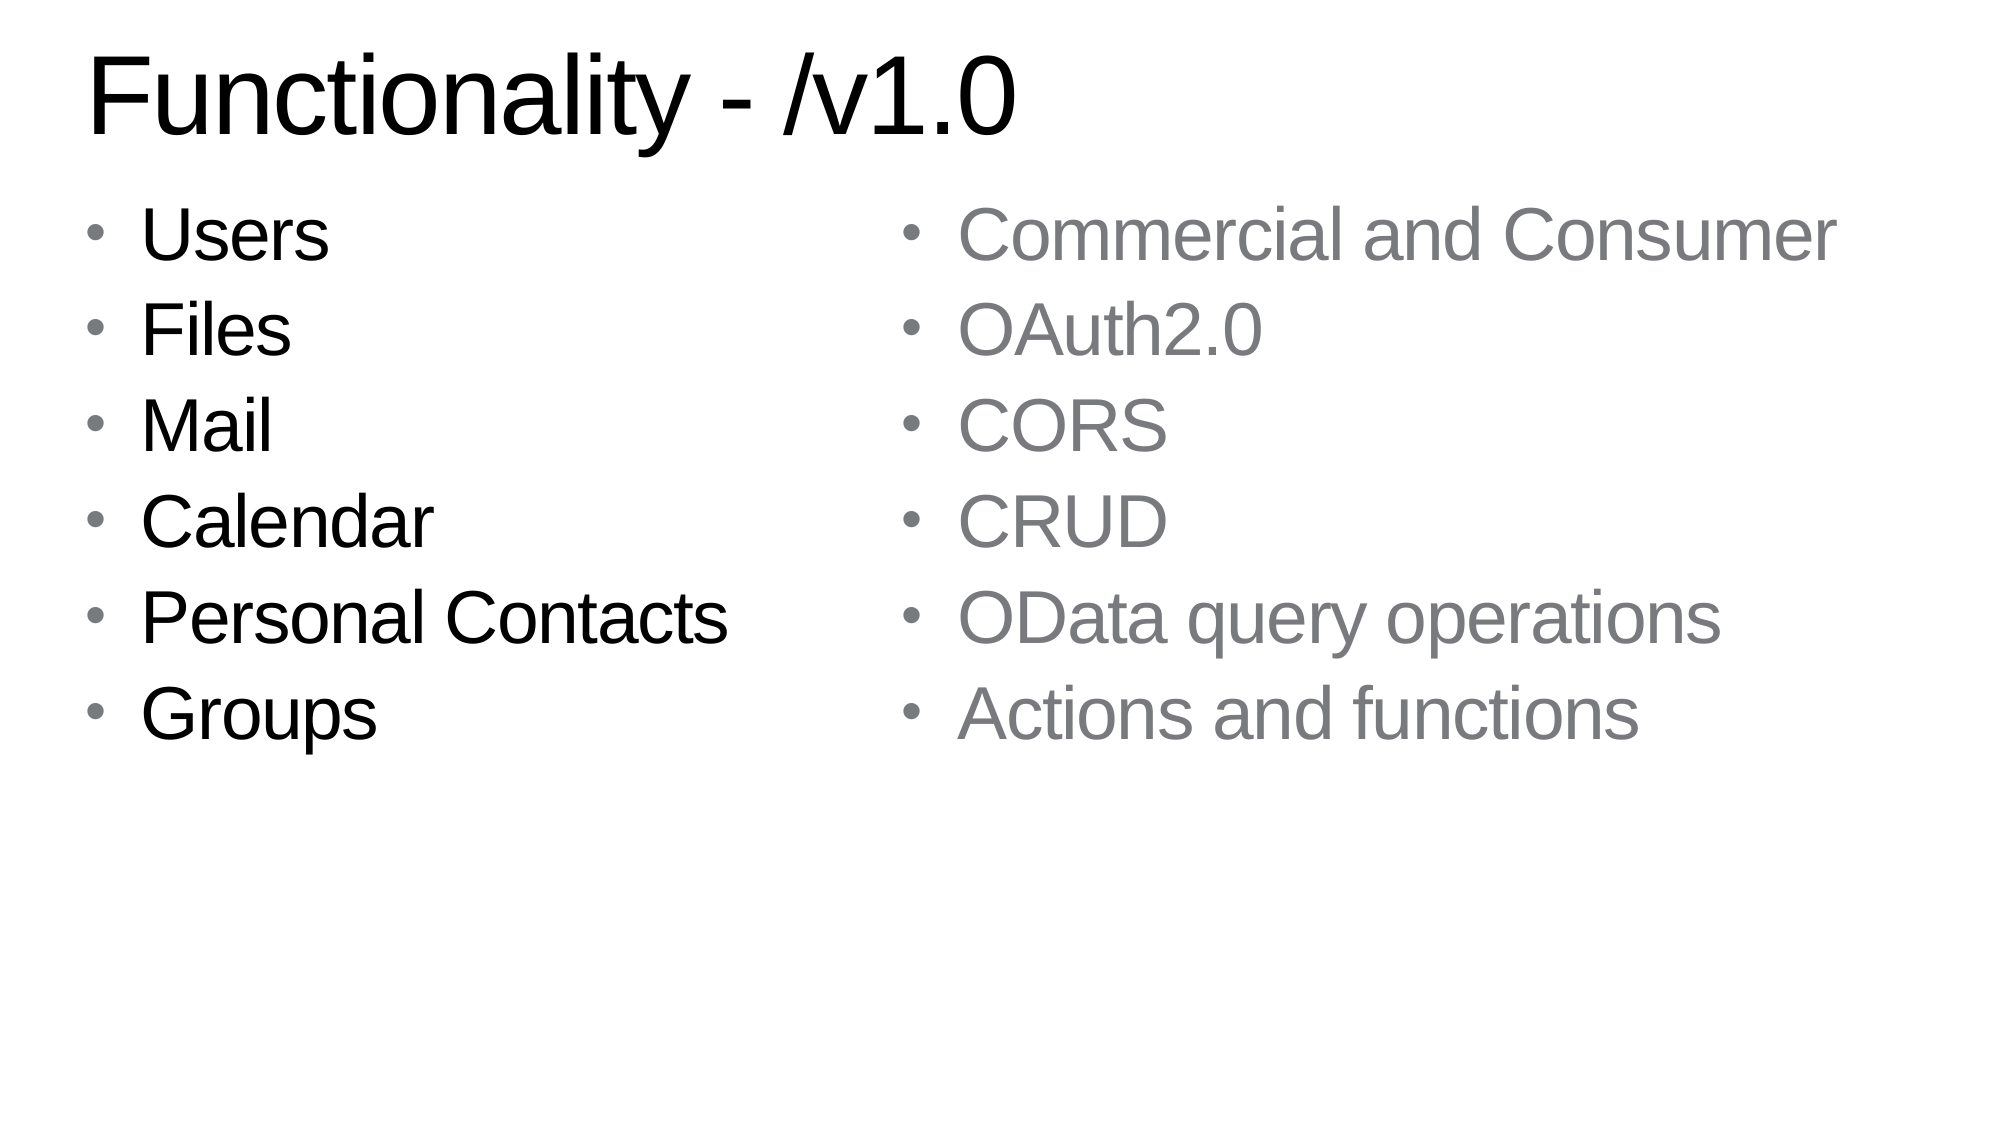

# Functionality - /v1.0
Users
Files
Mail
Calendar
Personal Contacts
Groups
Commercial and Consumer
OAuth2.0
CORS
CRUD
OData query operations
Actions and functions